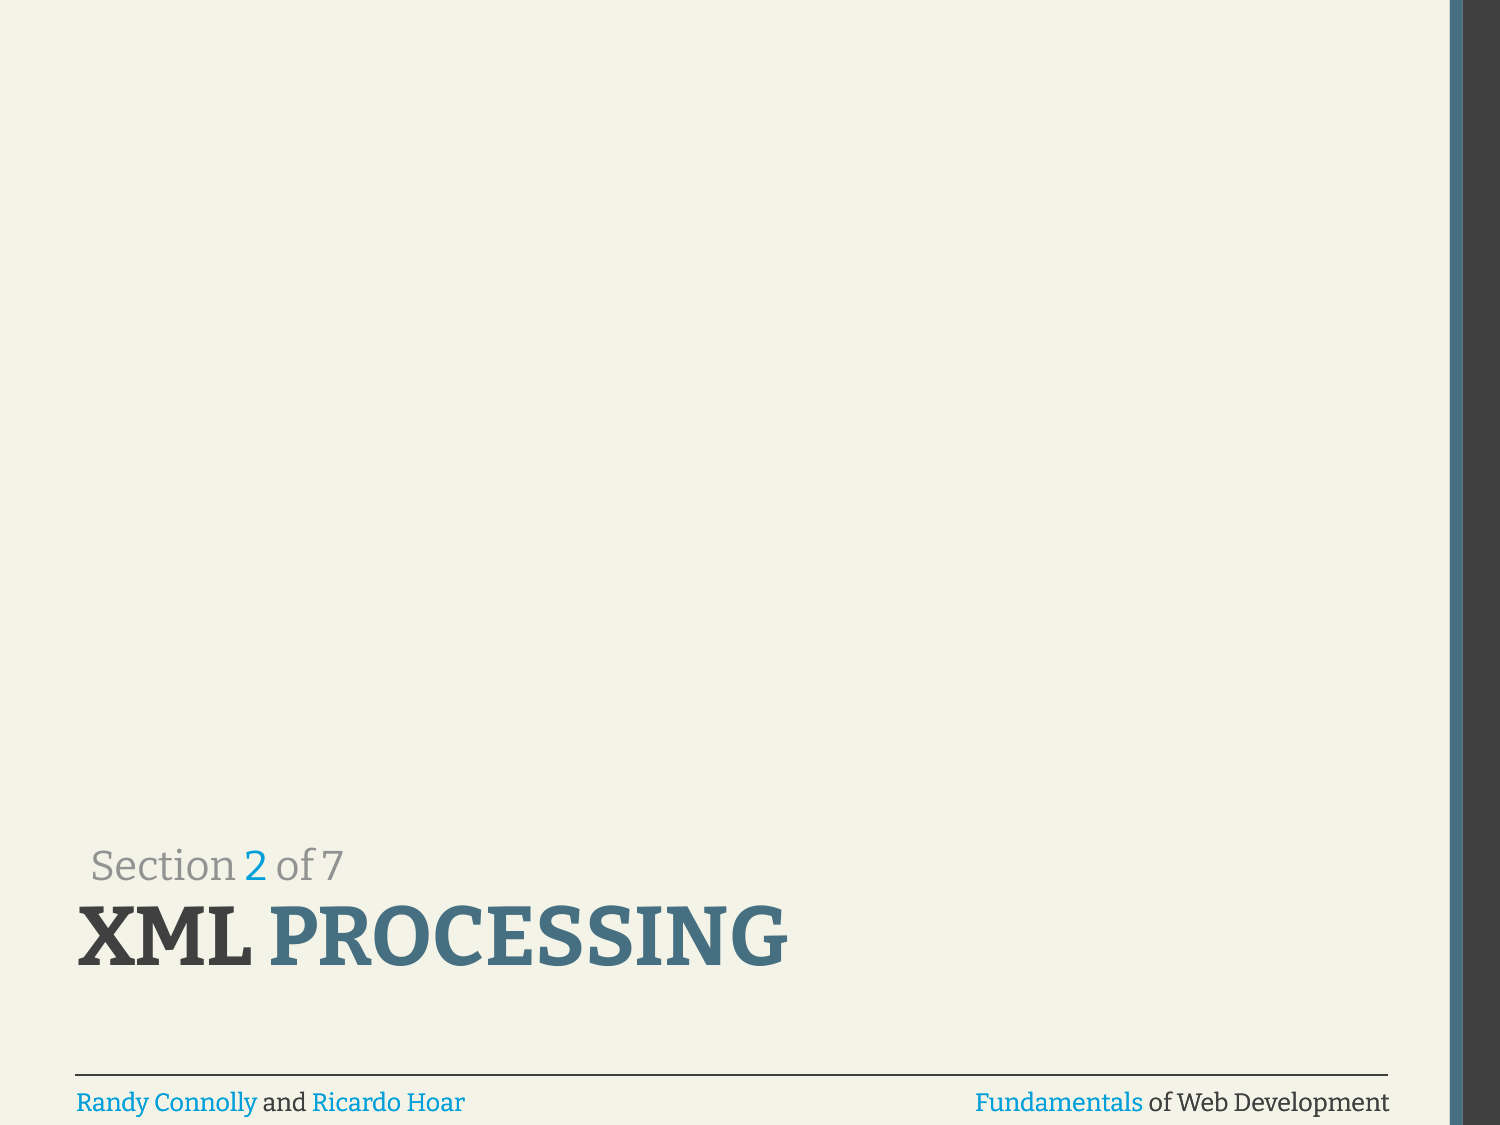

Section 2 of 7
# XML Processing